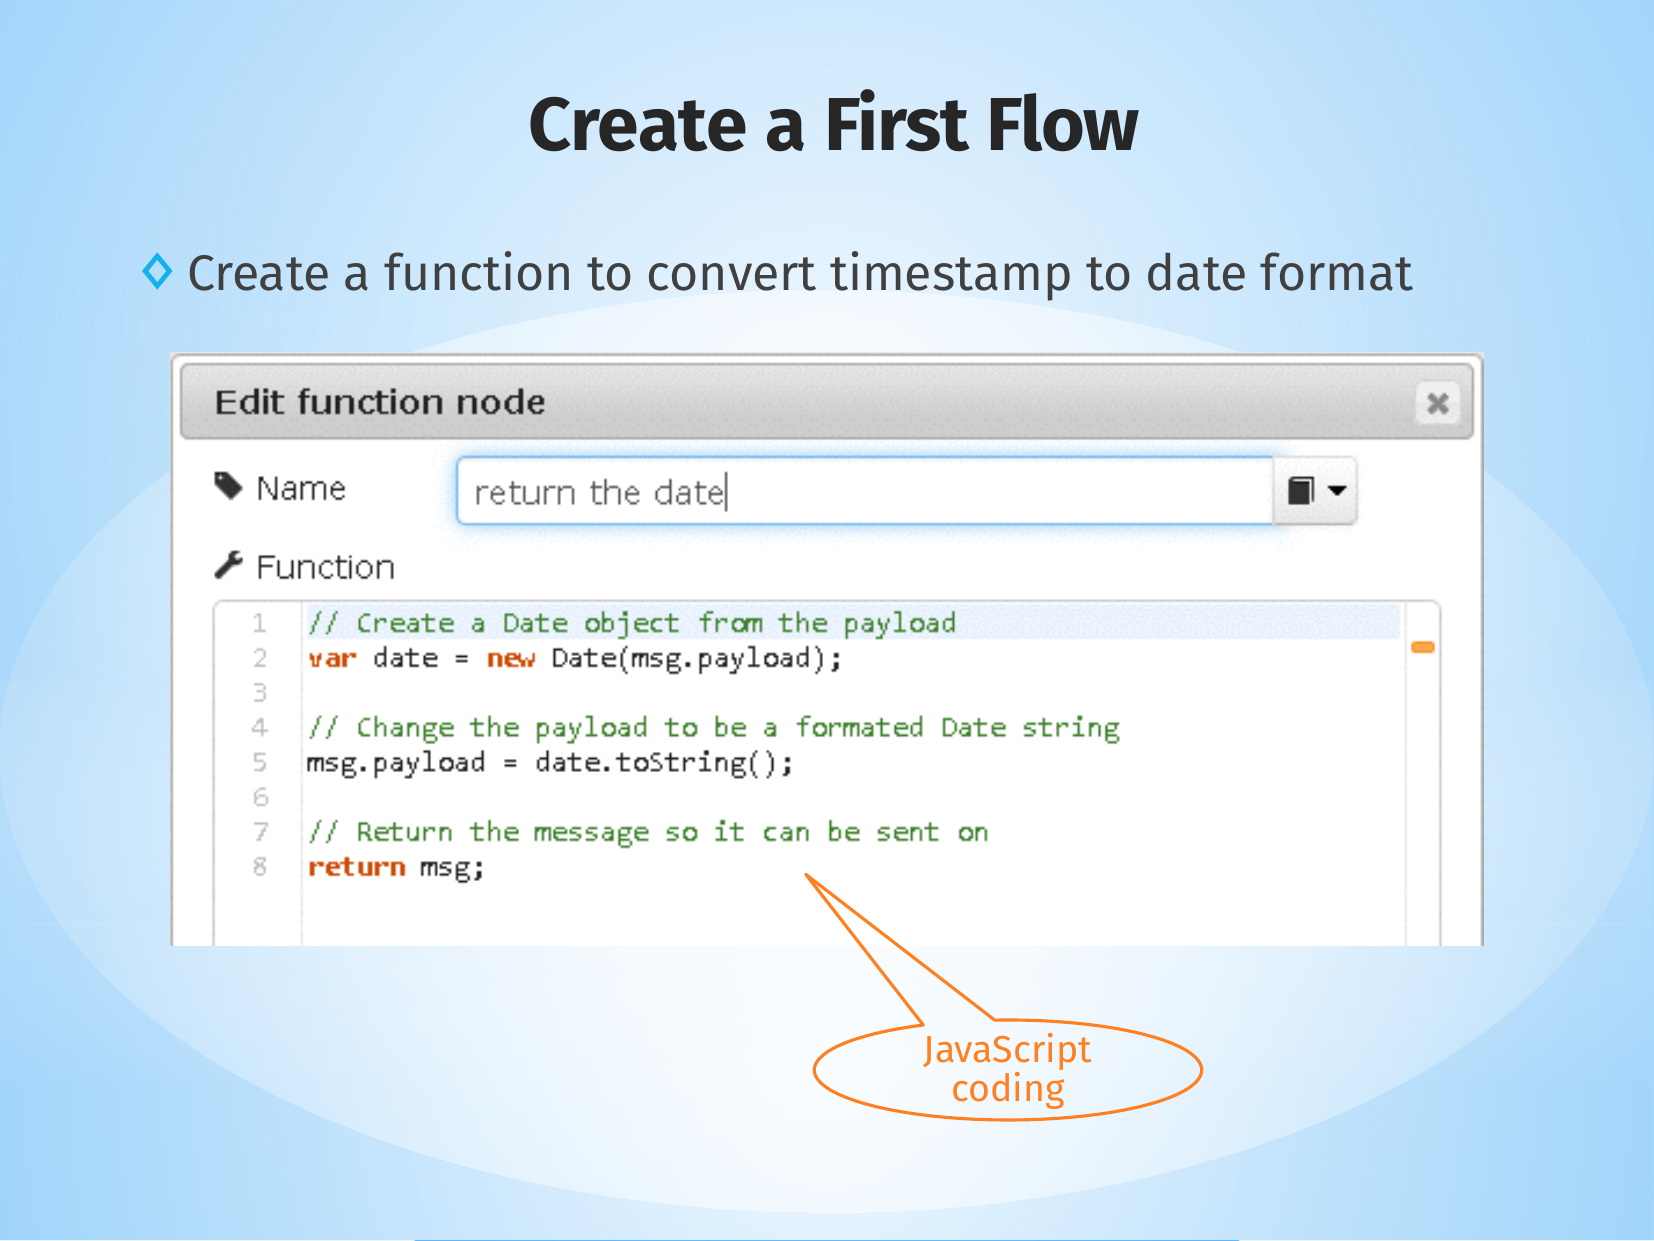

# Create a First Flow
Create a function to convert timestamp to date format

JavaScript coding